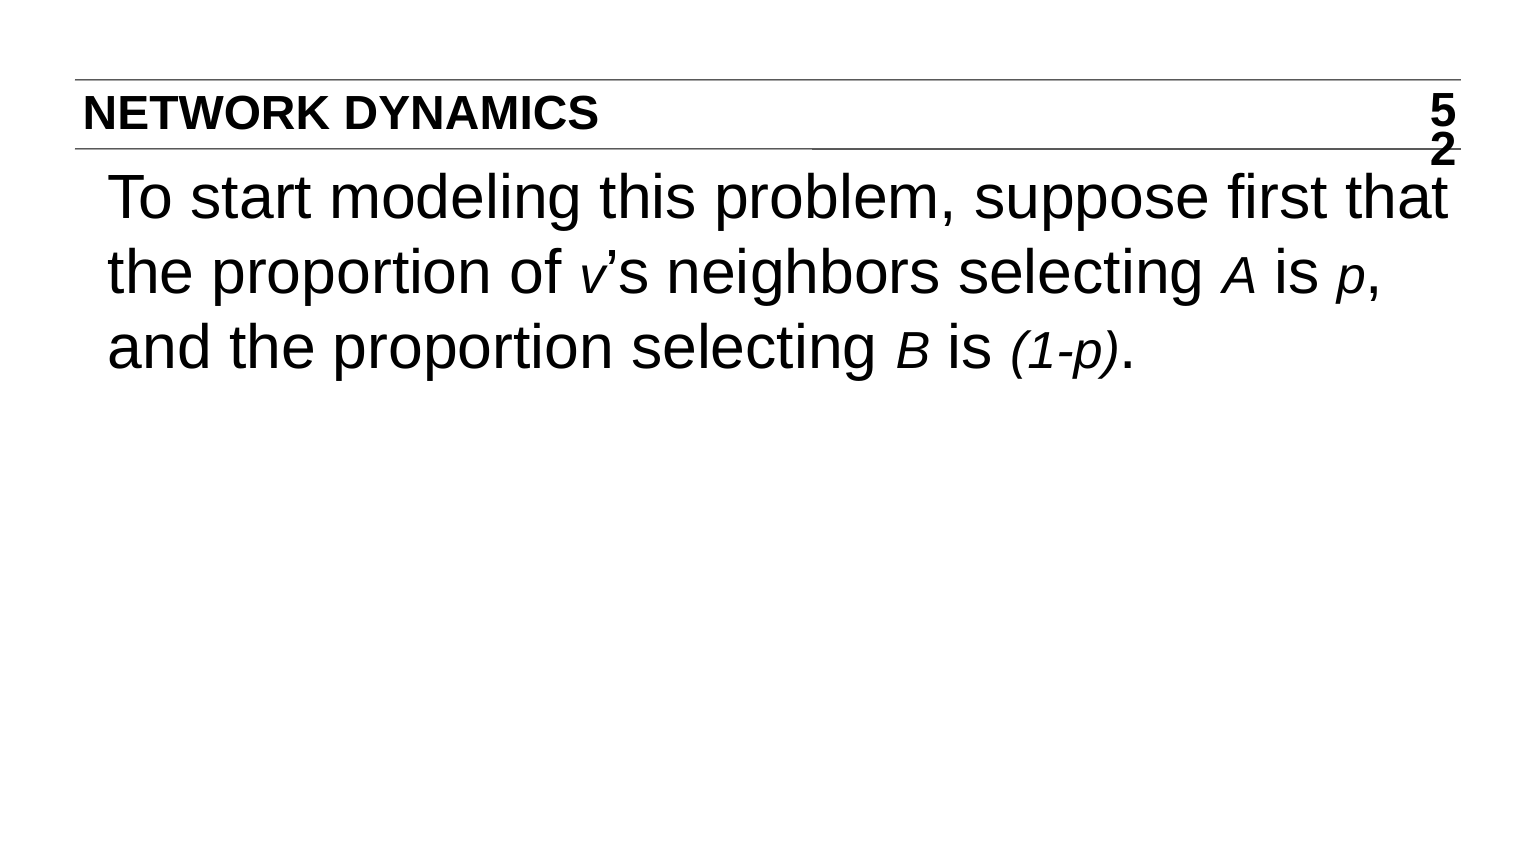

Network dynamics
52
To start modeling this problem, suppose first that the proportion of v’s neighbors selecting A is p, and the proportion selecting B is (1-p).